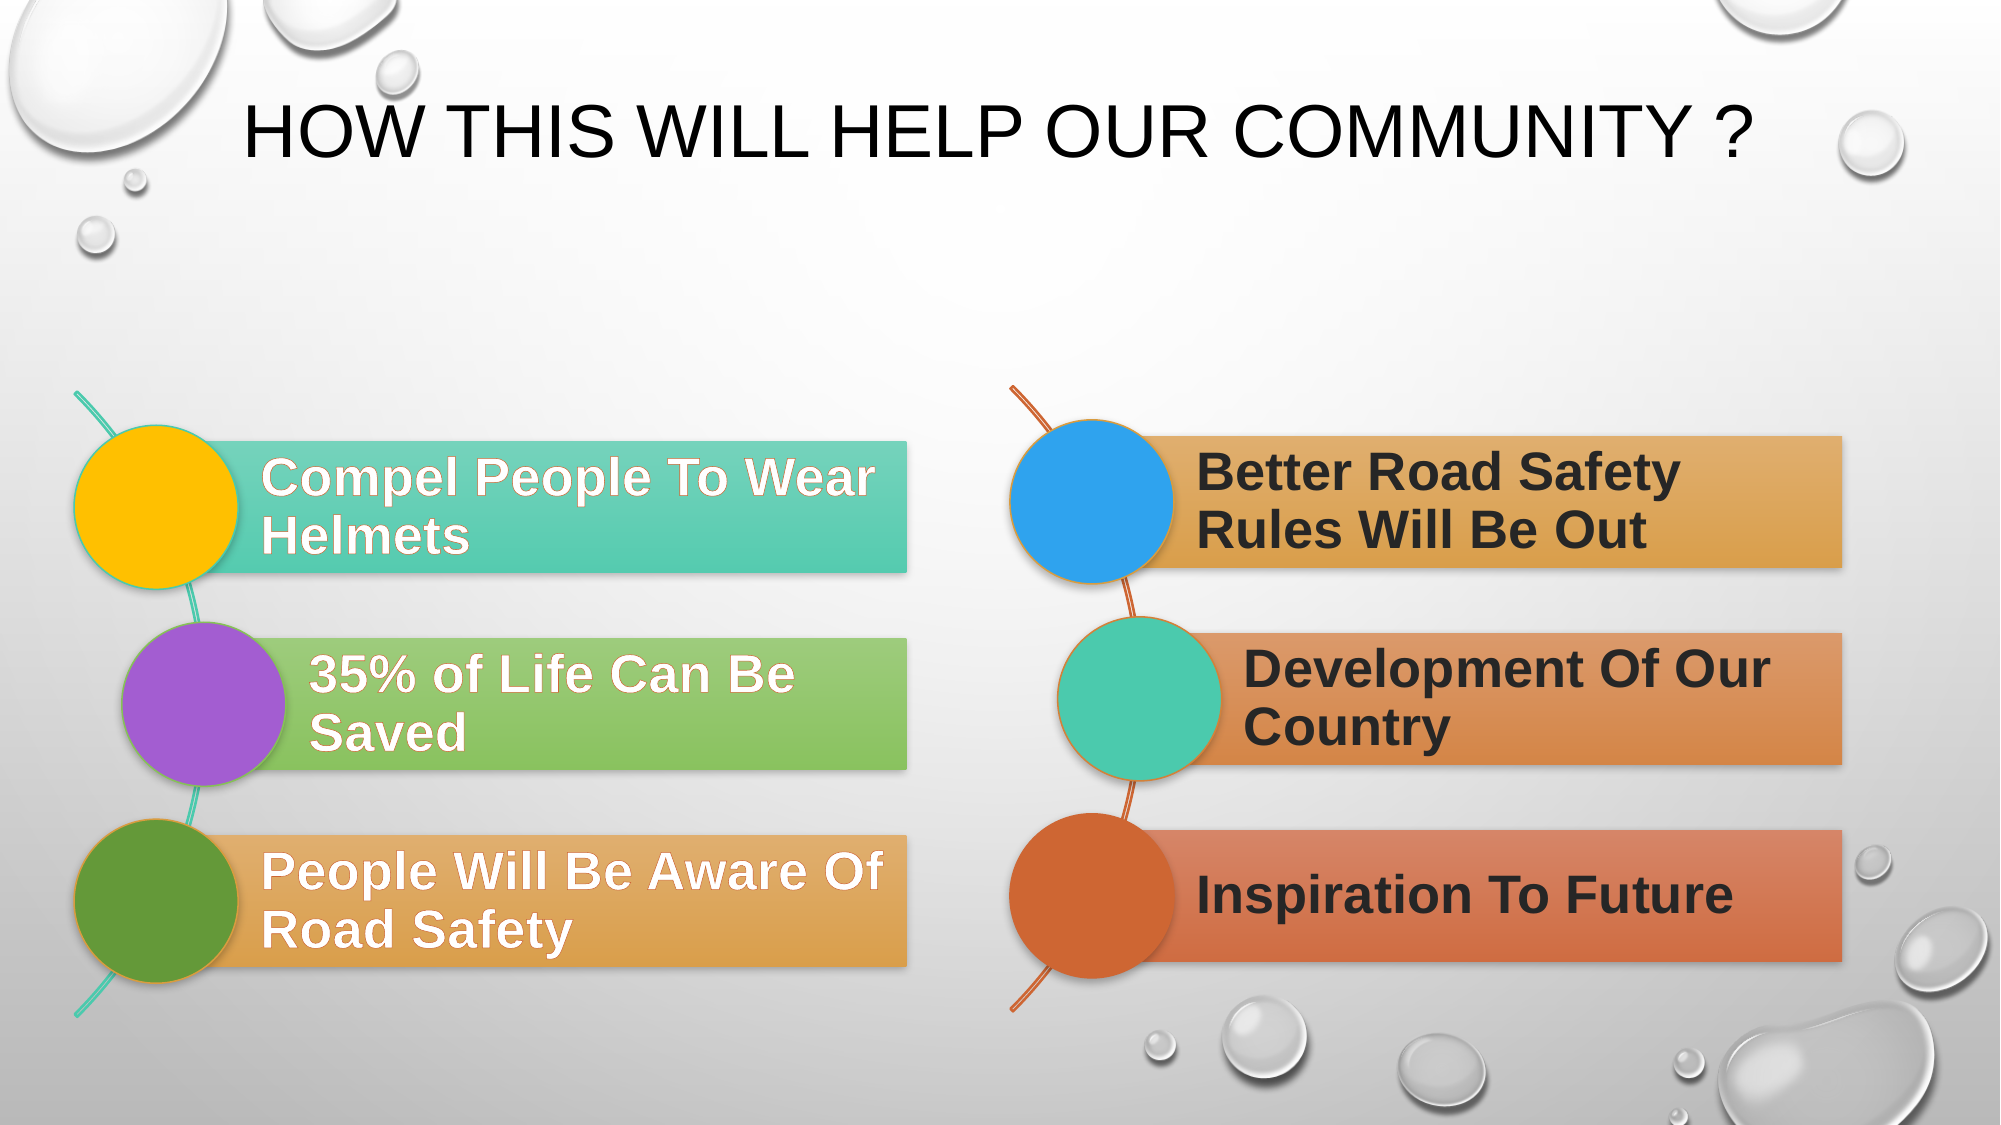

# How This Will Help Our Community ?
Better Road Safety Rules Will Be Out
Development Of Our Country
Inspiration To Future
Compel People To Wear Helmets
35% of Life Can Be Saved
People Will Be Aware Of Road Safety